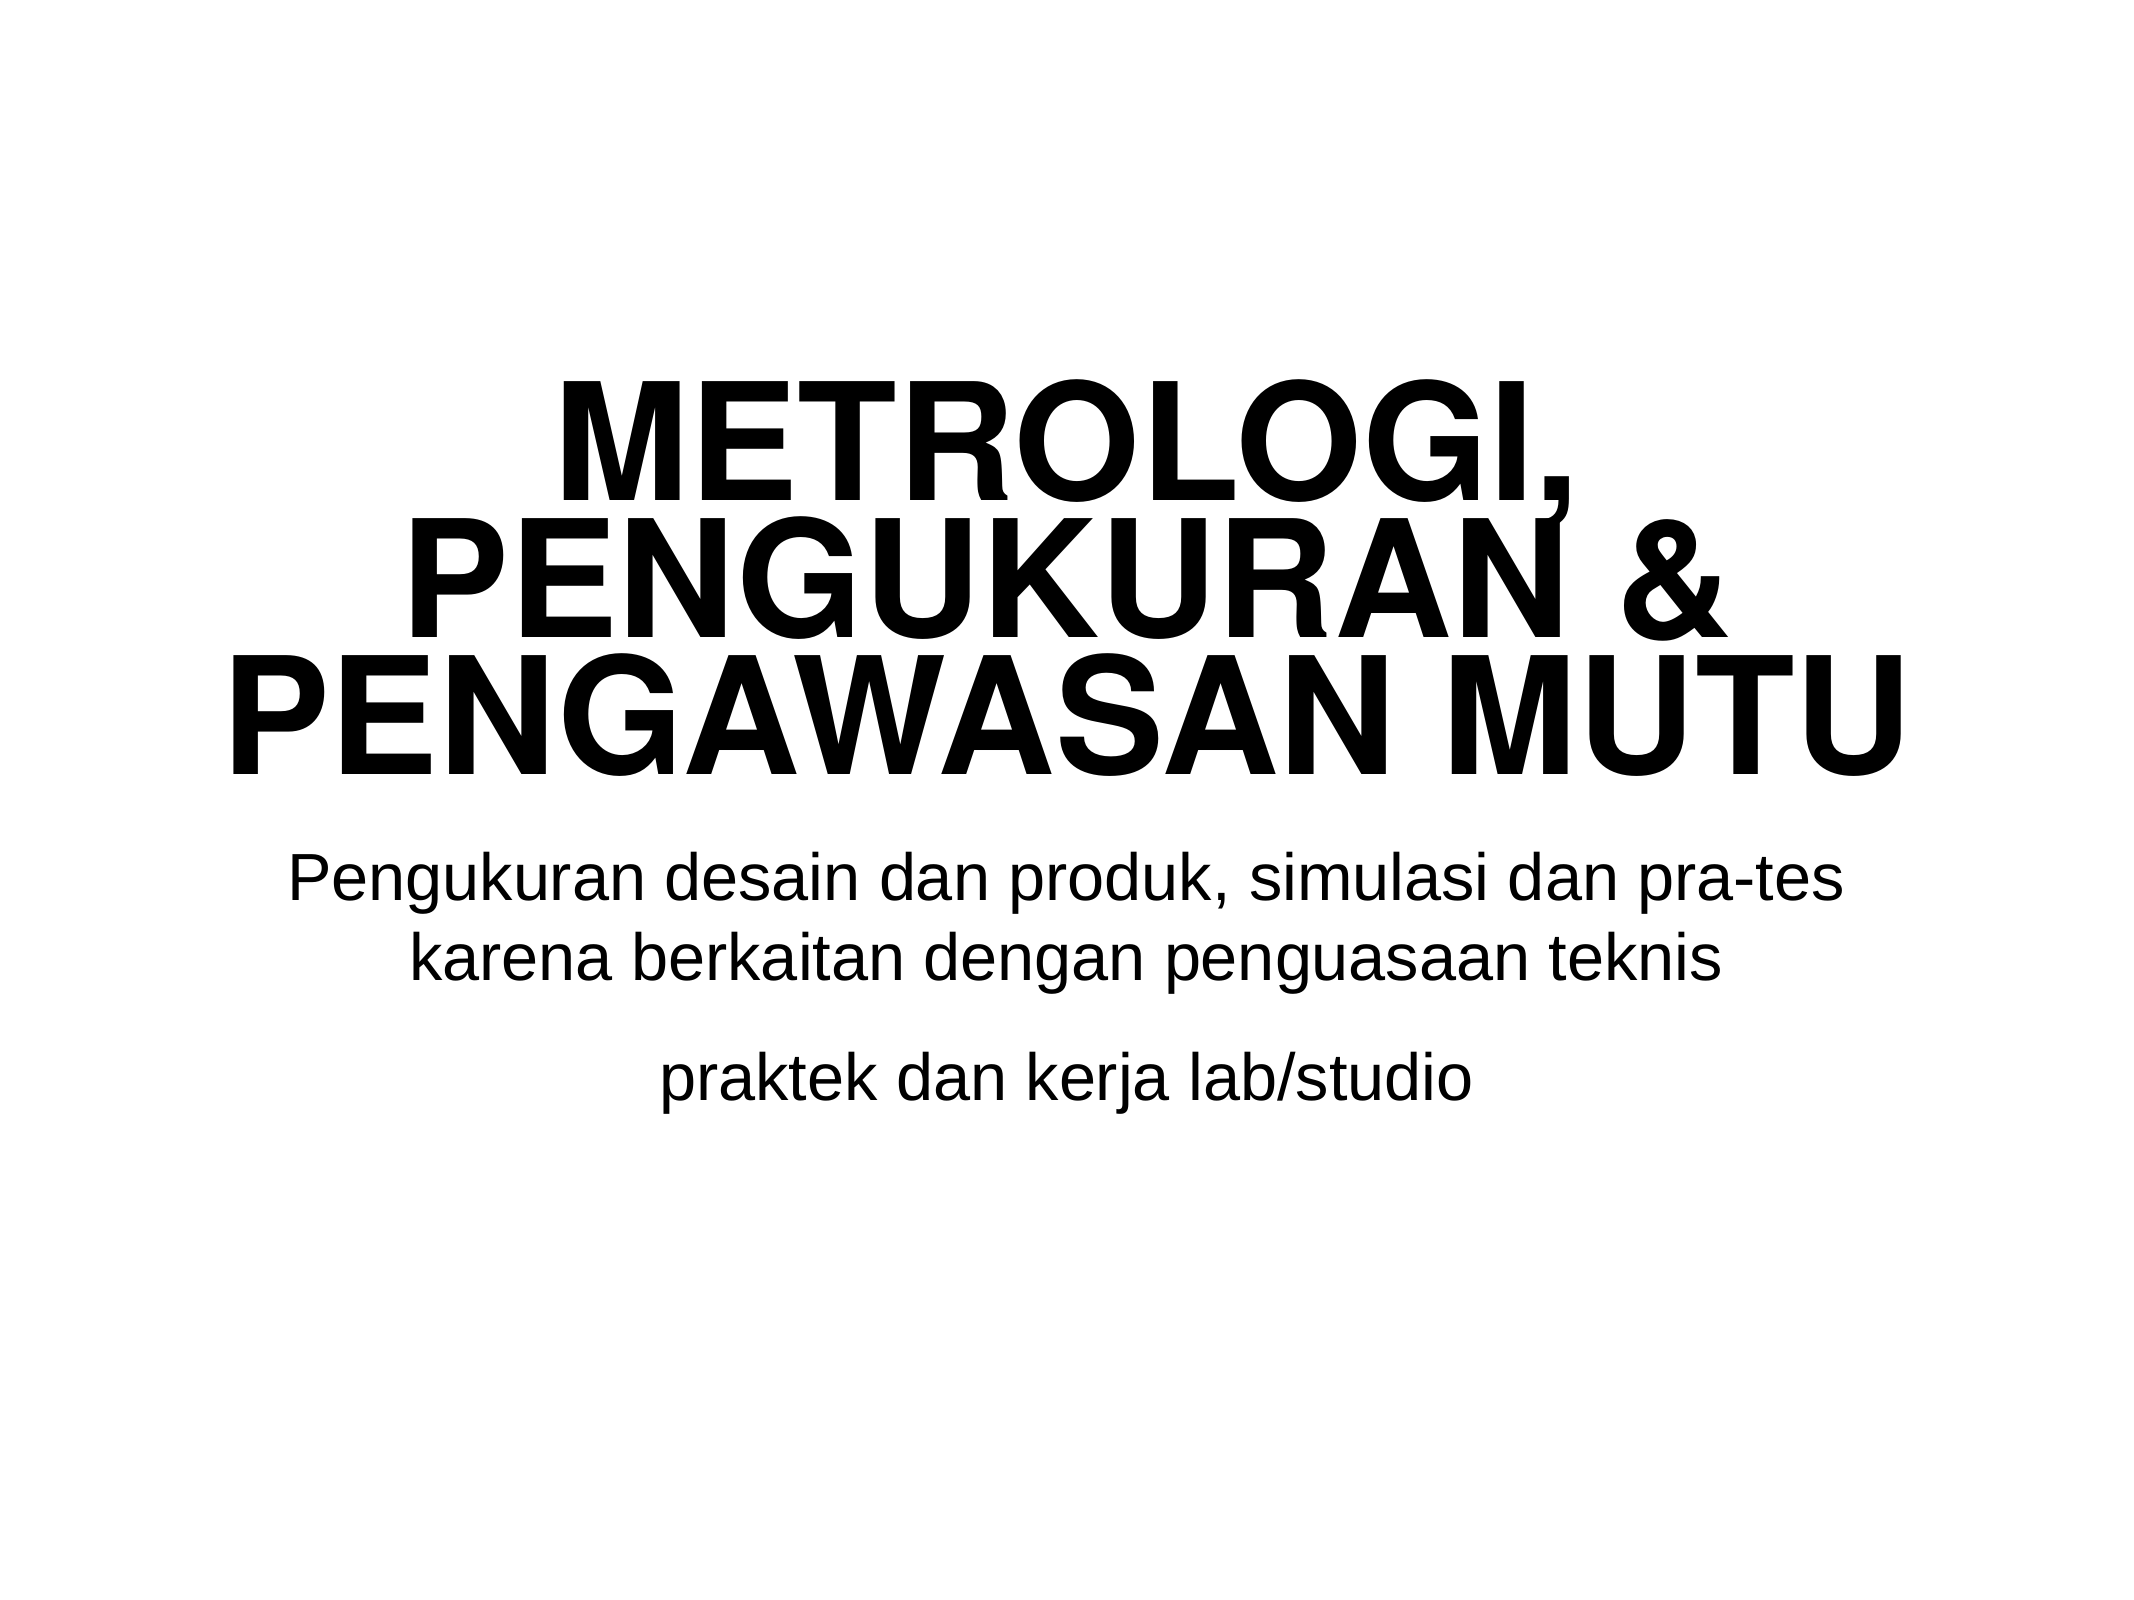

# METROLOGI, PENGUKURAN & PENGAWASAN MUTU
Pengukuran desain dan produk, simulasi dan pra-tes karena berkaitan dengan penguasaan teknis
praktek dan kerja lab/studio